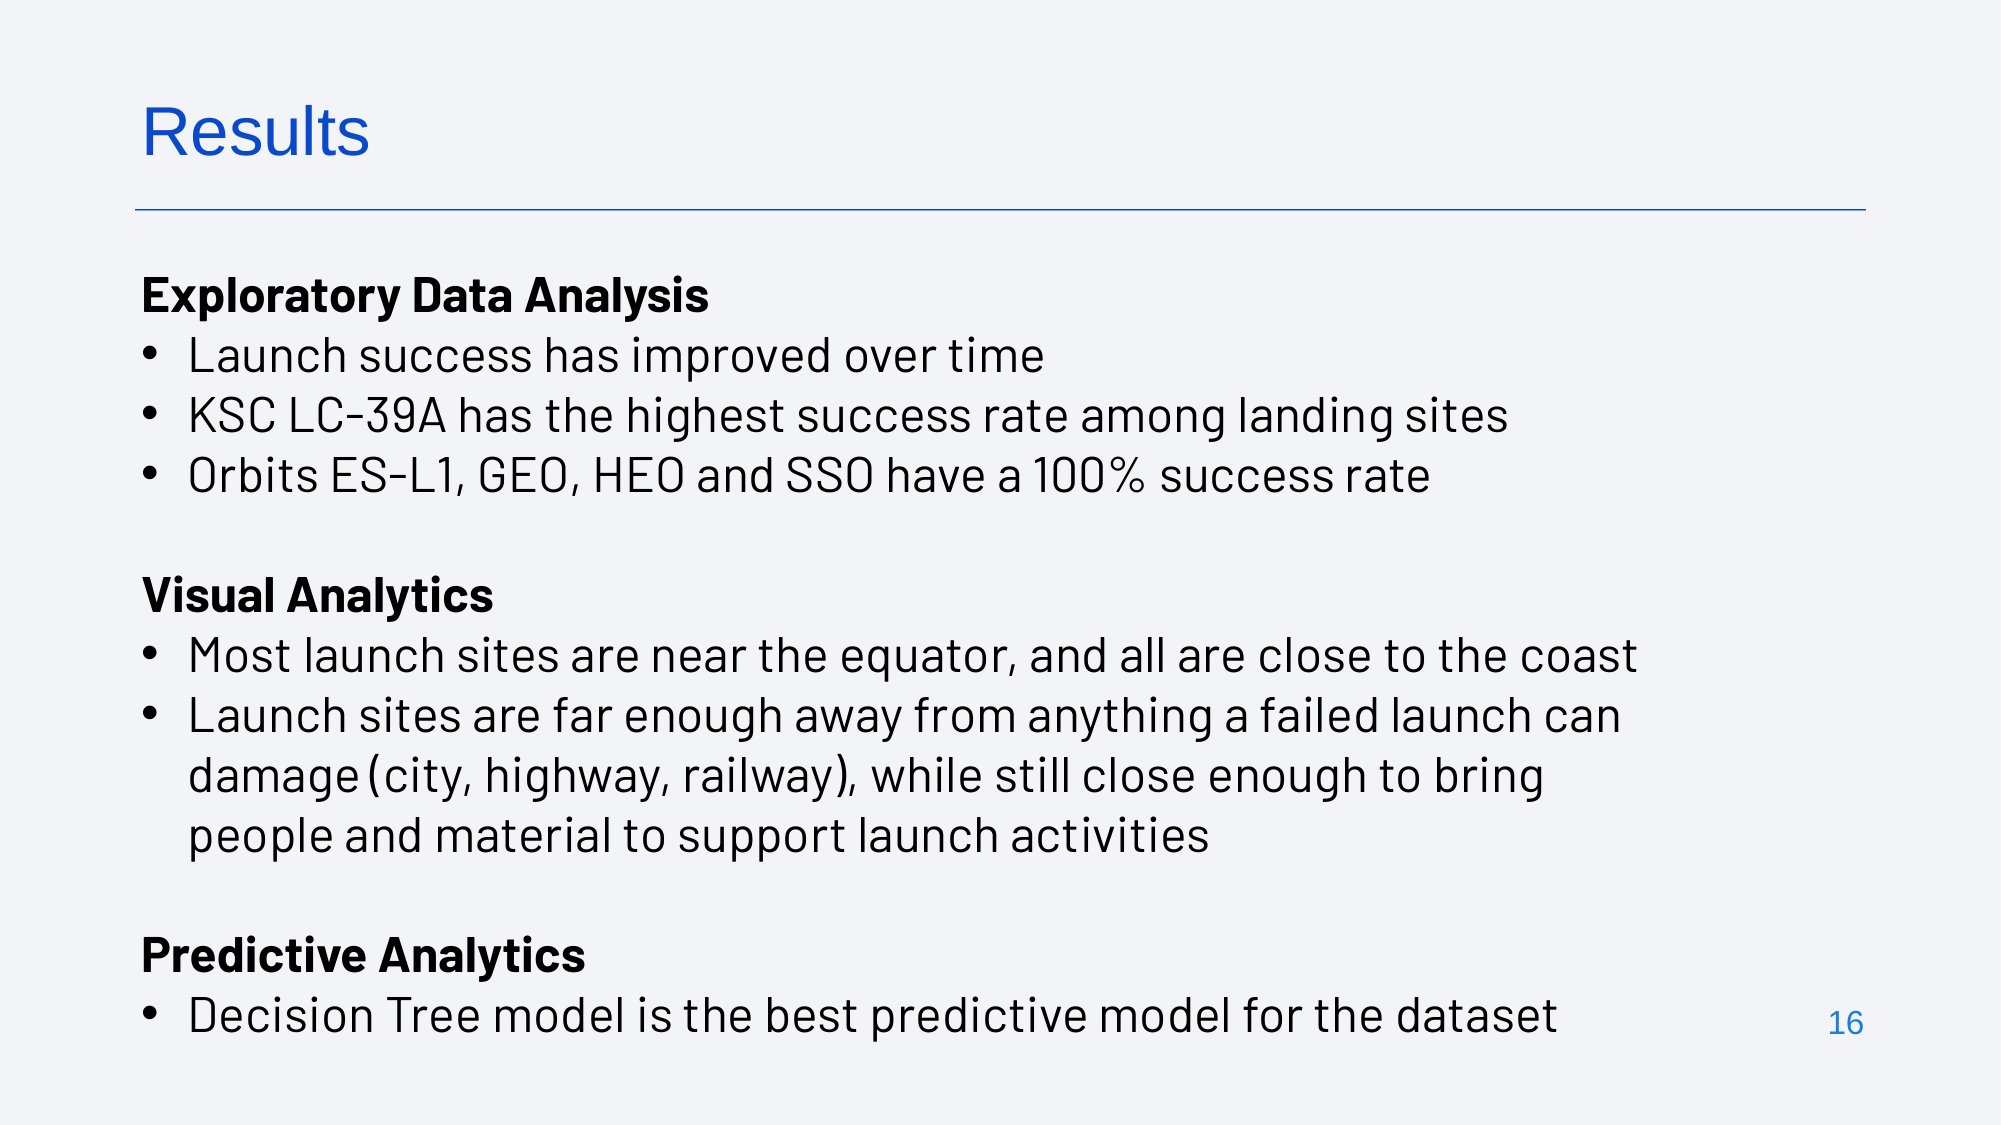

Results
Exploratory Data Analysis
Launch success has improved over time
KSC LC-39A has the highest success rate among landing sites
Orbits ES-L1, GEO, HEO and SSO have a 100% success rate

Visual Analytics
Most launch sites are near the equator, and all are close to the coast
Launch sites are far enough away from anything a failed launch can damage (city, highway, railway), while still close enough to bring people and material to support launch activities

Predictive Analytics
Decision Tree model is the best predictive model for the dataset
16